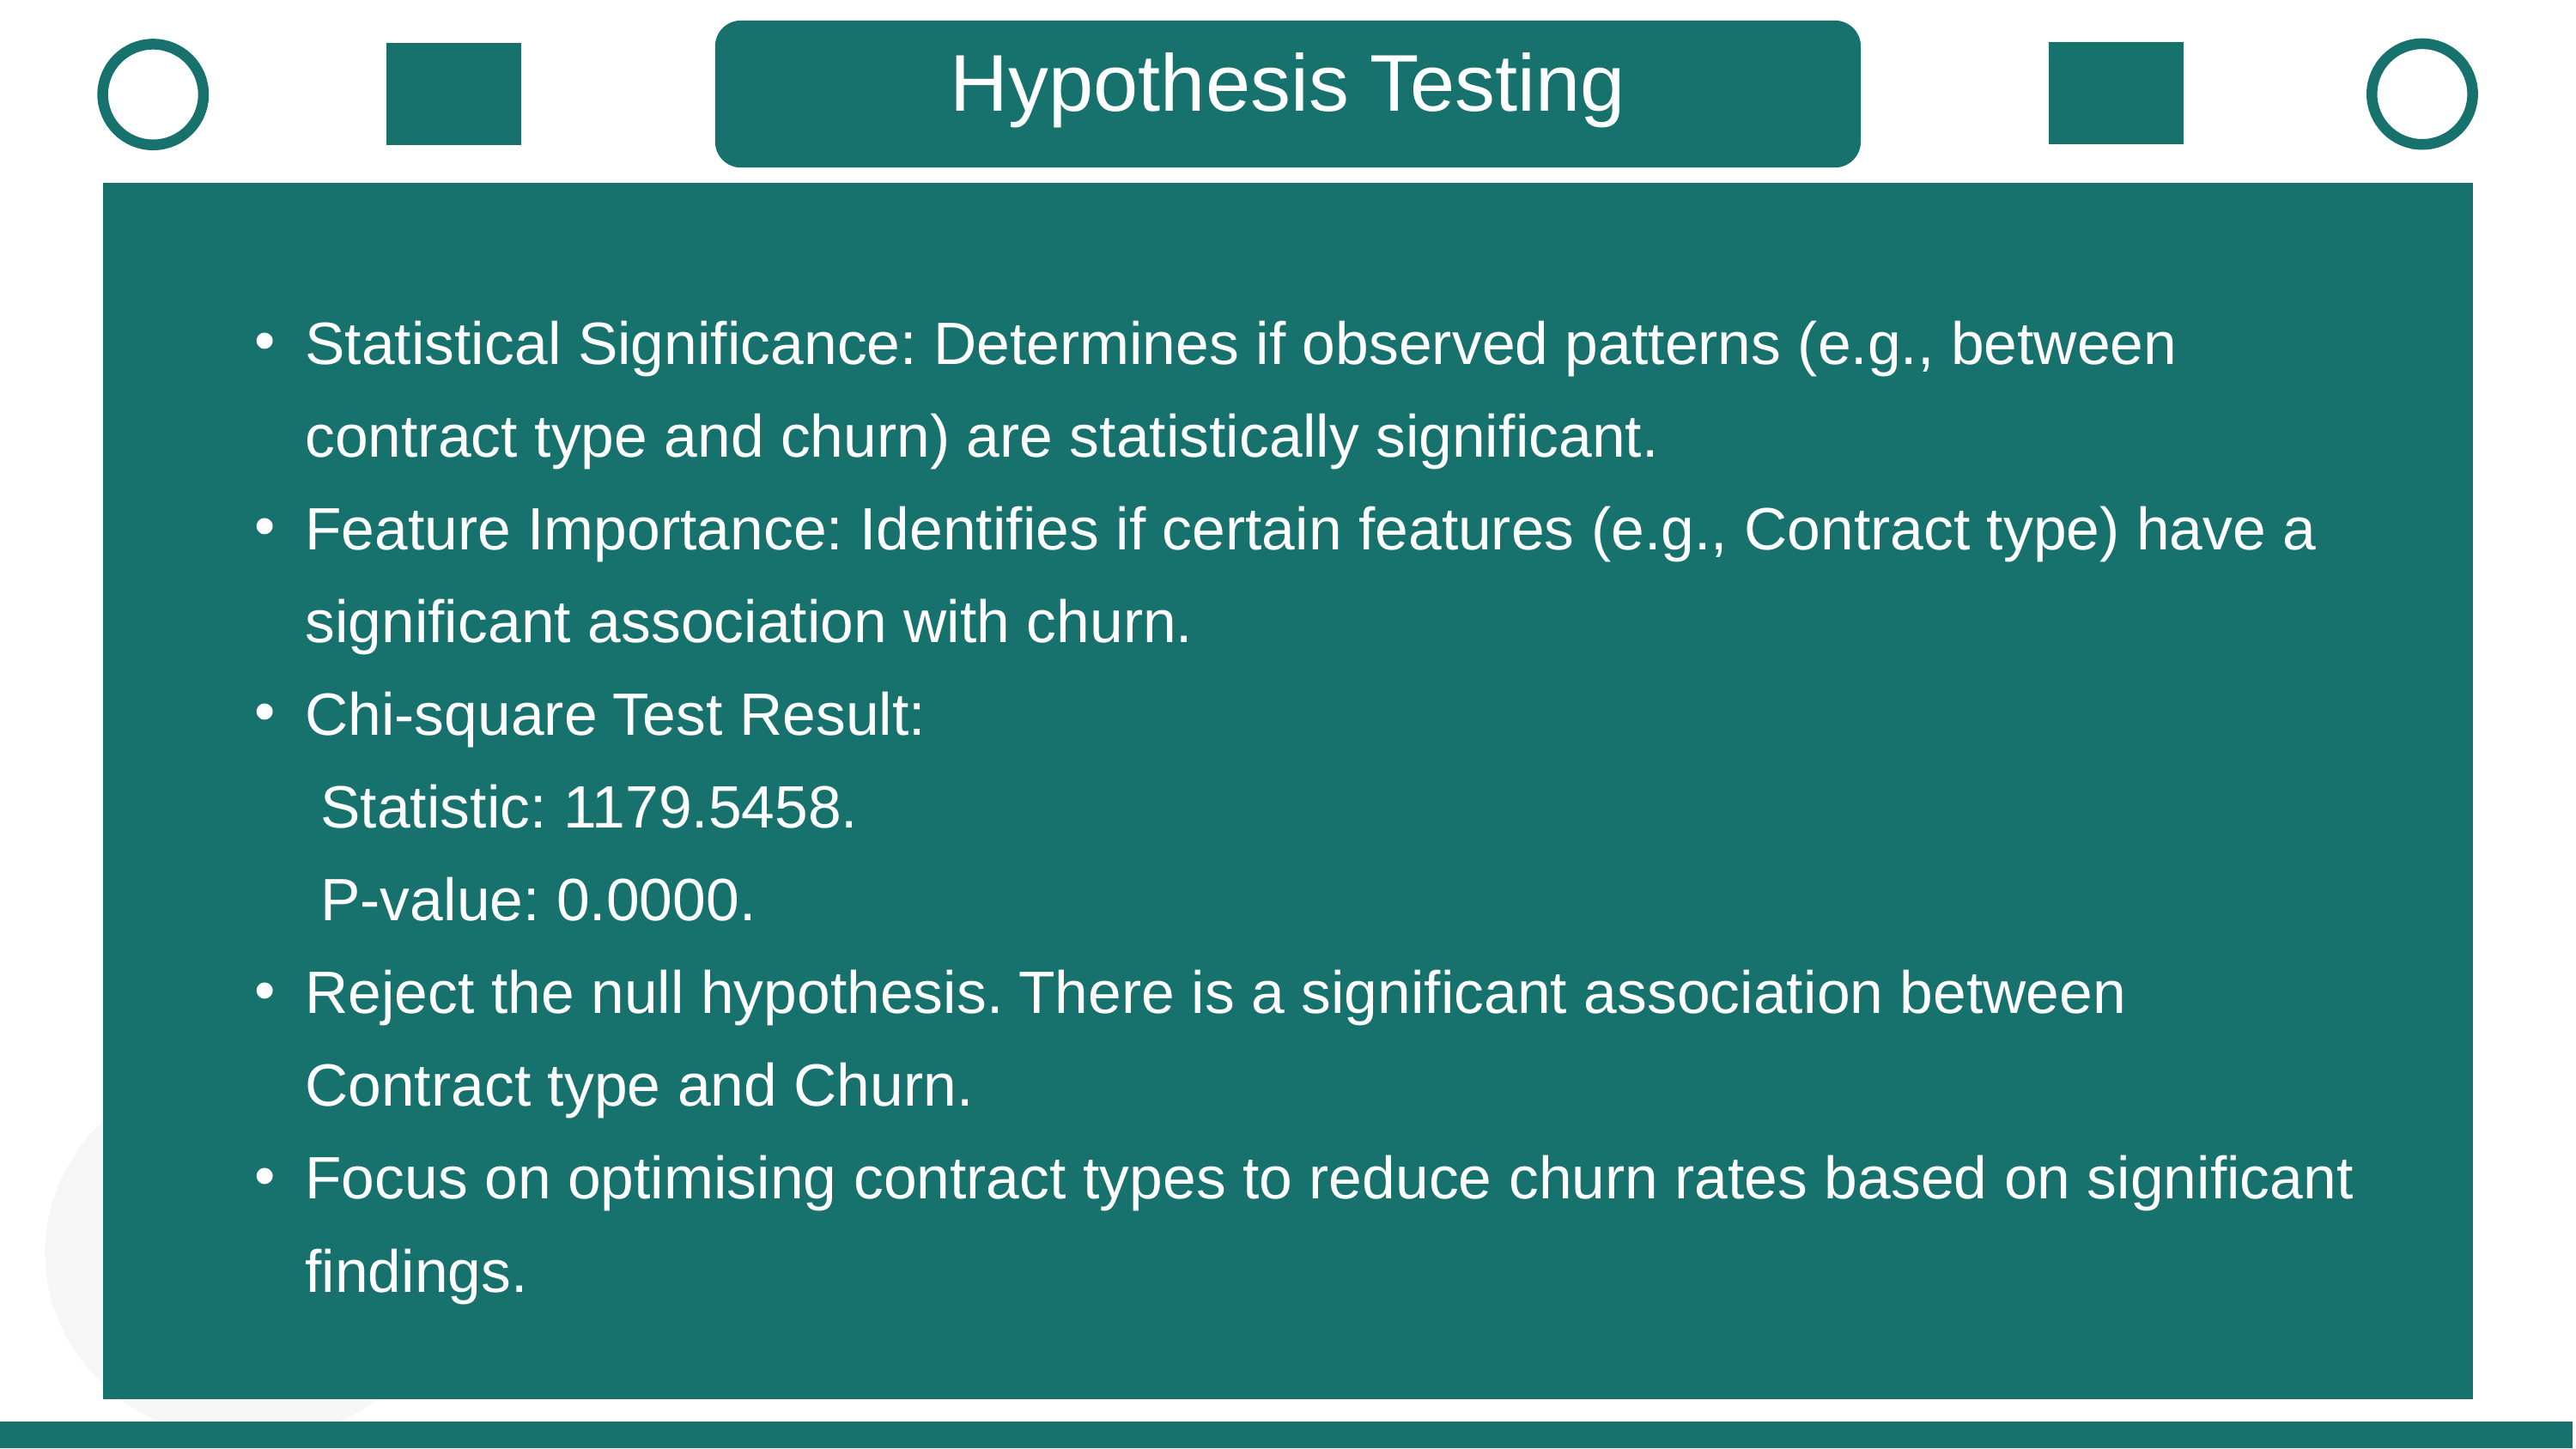

Hypothesis Testing

Statistical Significance: Determines if observed patterns (e.g., between contract type and churn) are statistically significant.
Feature Importance: Identifies if certain features (e.g., Contract type) have a significant association with churn.
Chi-square Test Result:
       Statistic: 1179.5458.
       P-value: 0.0000.
Reject the null hypothesis. There is a significant association between Contract type and Churn.
Focus on optimising contract types to reduce churn rates based on significant findings.